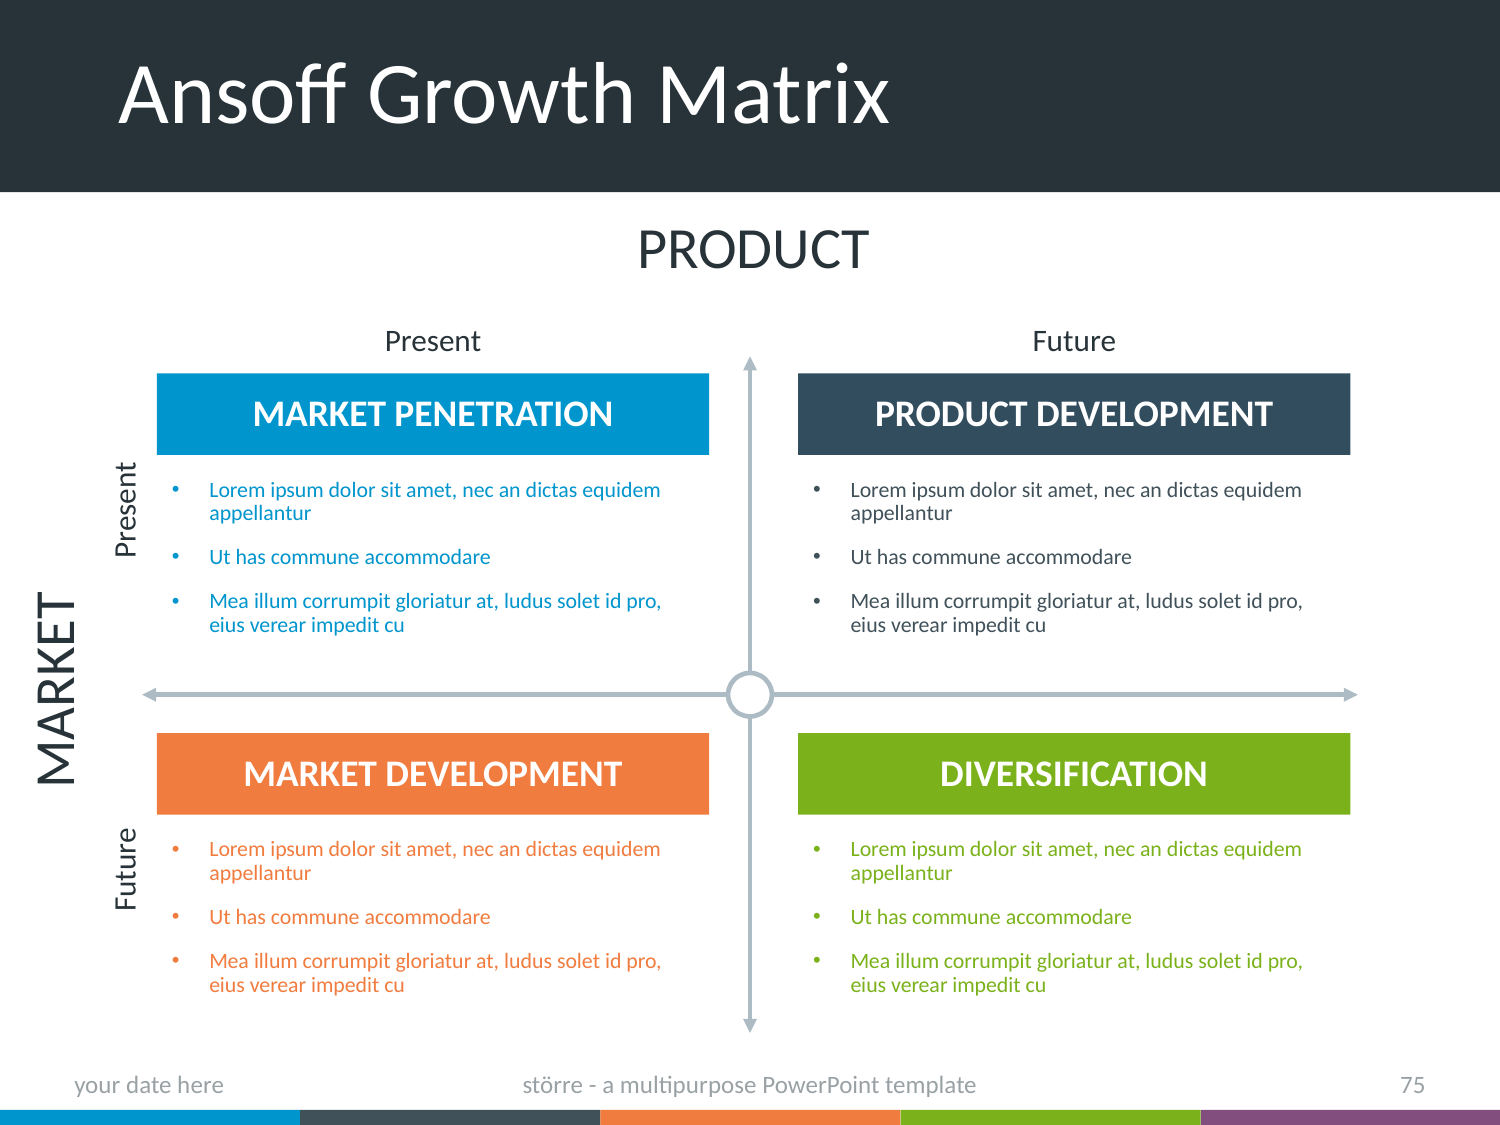

# Ansoff Growth Matrix
Product
Present
Future
Product Development
Lorem ipsum dolor sit amet, nec an dictas equidem appellantur
Ut has commune accommodare
Mea illum corrumpit gloriatur at, ludus solet id pro, eius verear impedit cu
Market Penetration
Lorem ipsum dolor sit amet, nec an dictas equidem appellantur
Ut has commune accommodare
Mea illum corrumpit gloriatur at, ludus solet id pro, eius verear impedit cu
Present
Market
Diversification
Lorem ipsum dolor sit amet, nec an dictas equidem appellantur
Ut has commune accommodare
Mea illum corrumpit gloriatur at, ludus solet id pro, eius verear impedit cu
Market Development
Lorem ipsum dolor sit amet, nec an dictas equidem appellantur
Ut has commune accommodare
Mea illum corrumpit gloriatur at, ludus solet id pro, eius verear impedit cu
Future
your date here
större - a multipurpose PowerPoint template
75